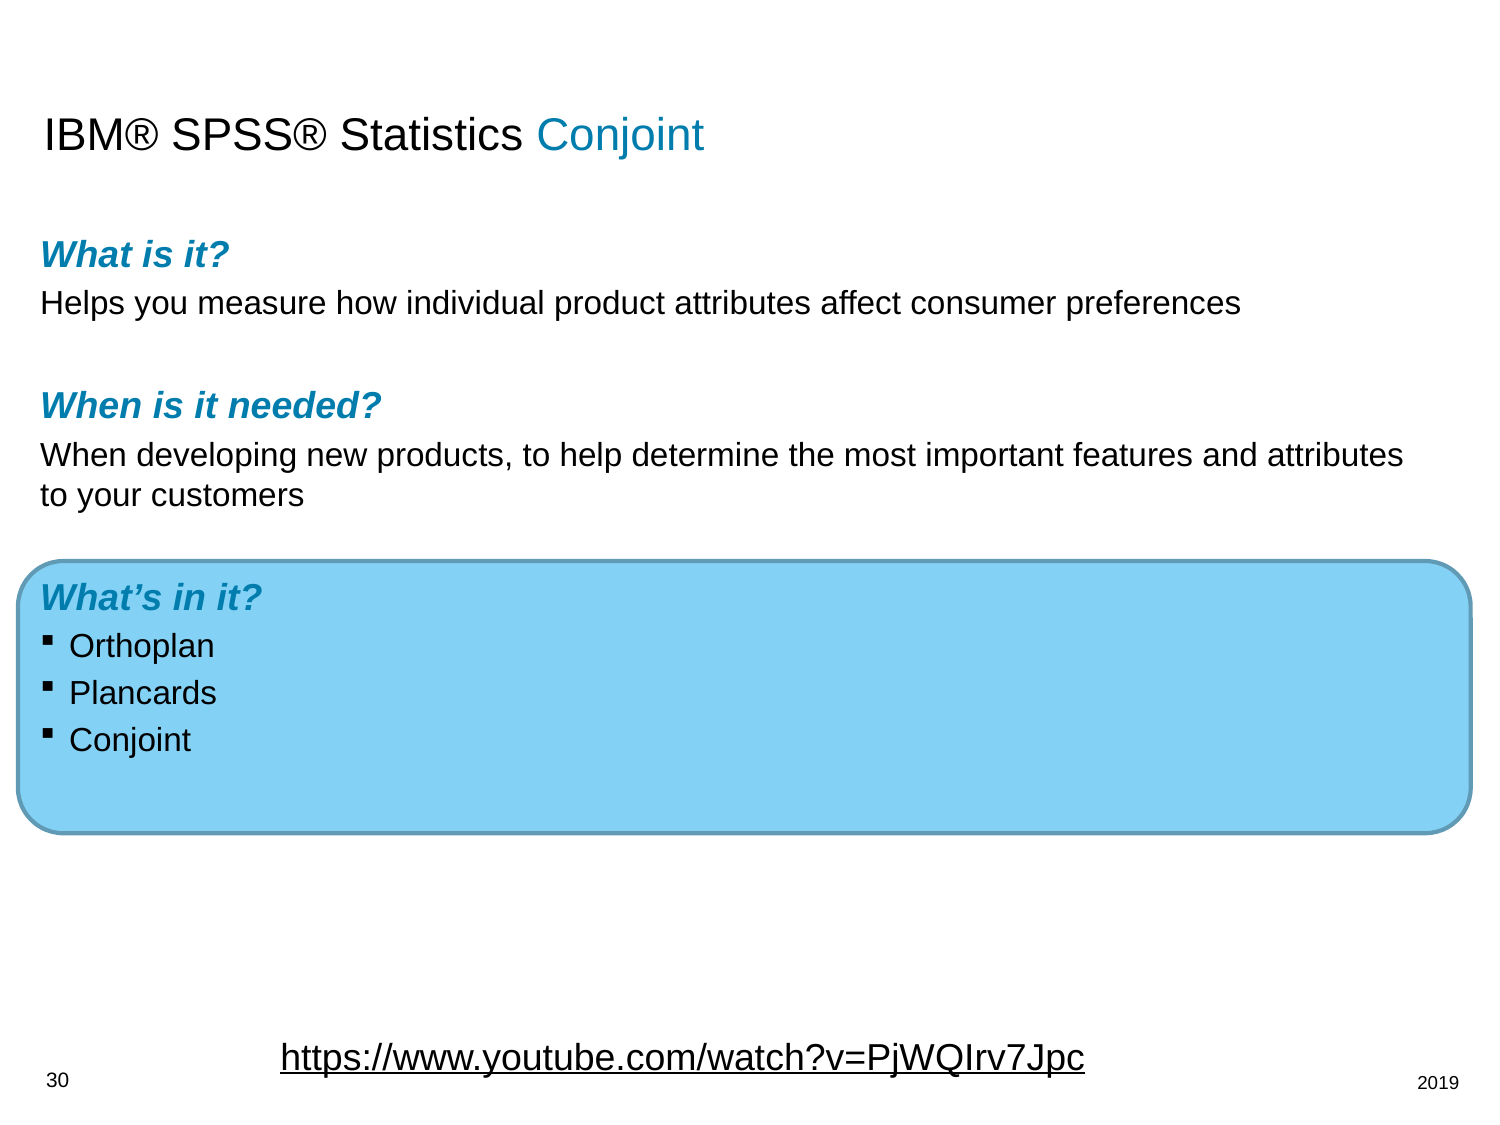

# IBM® SPSS® Statistics Conjoint
What is it?
Helps you measure how individual product attributes affect consumer preferences

When is it needed?
When developing new products, to help determine the most important features and attributes to your customers

What’s in it?
Orthoplan
Plancards
Conjoint

https://www.youtube.com/watch?v=PjWQIrv7Jpc